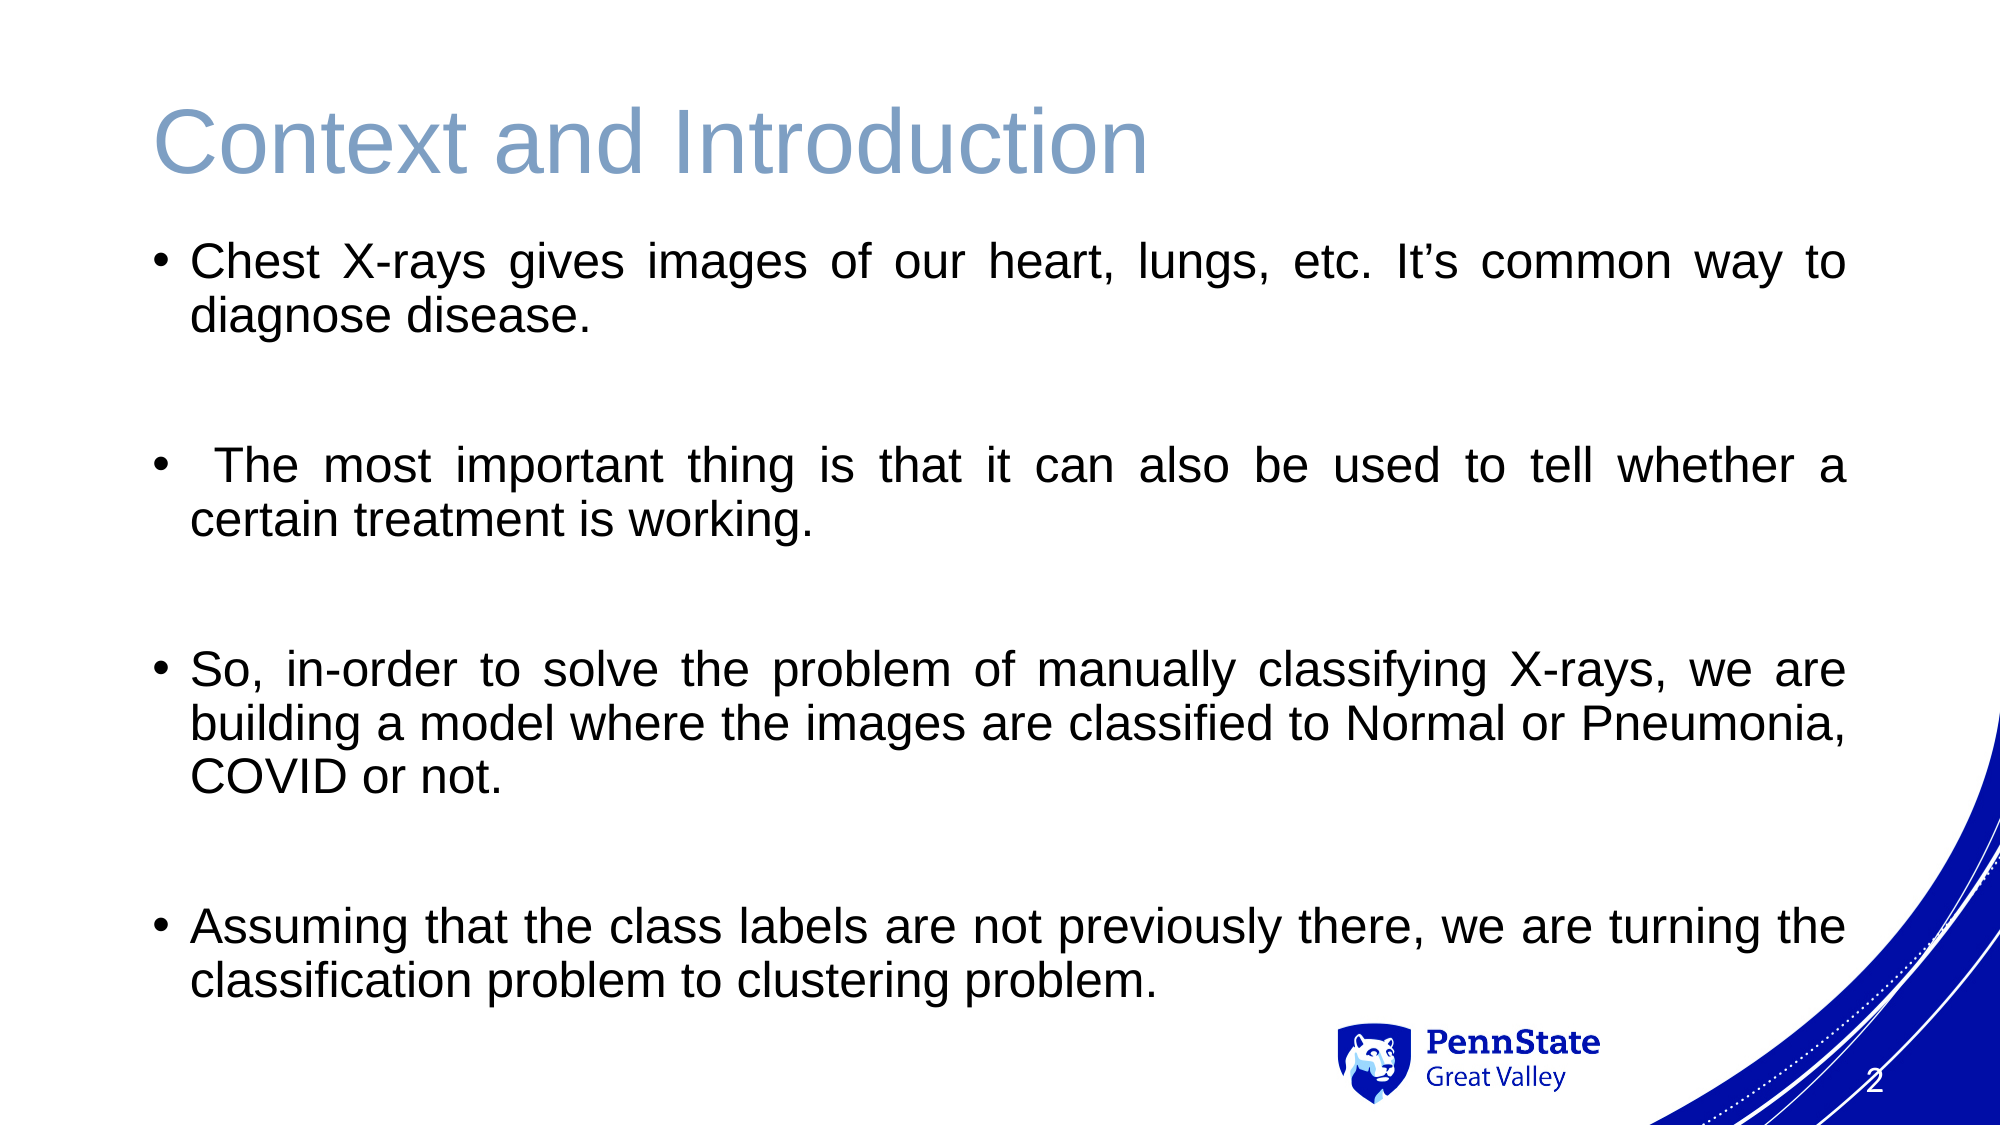

# Context and Introduction
Chest X-rays gives images of our heart, lungs, etc. It’s common way to diagnose disease.

 The most important thing is that it can also be used to tell whether a certain treatment is working.

So, in-order to solve the problem of manually classifying X-rays, we are building a model where the images are classified to Normal or Pneumonia, COVID or not.

Assuming that the class labels are not previously there, we are turning the classification problem to clustering problem.